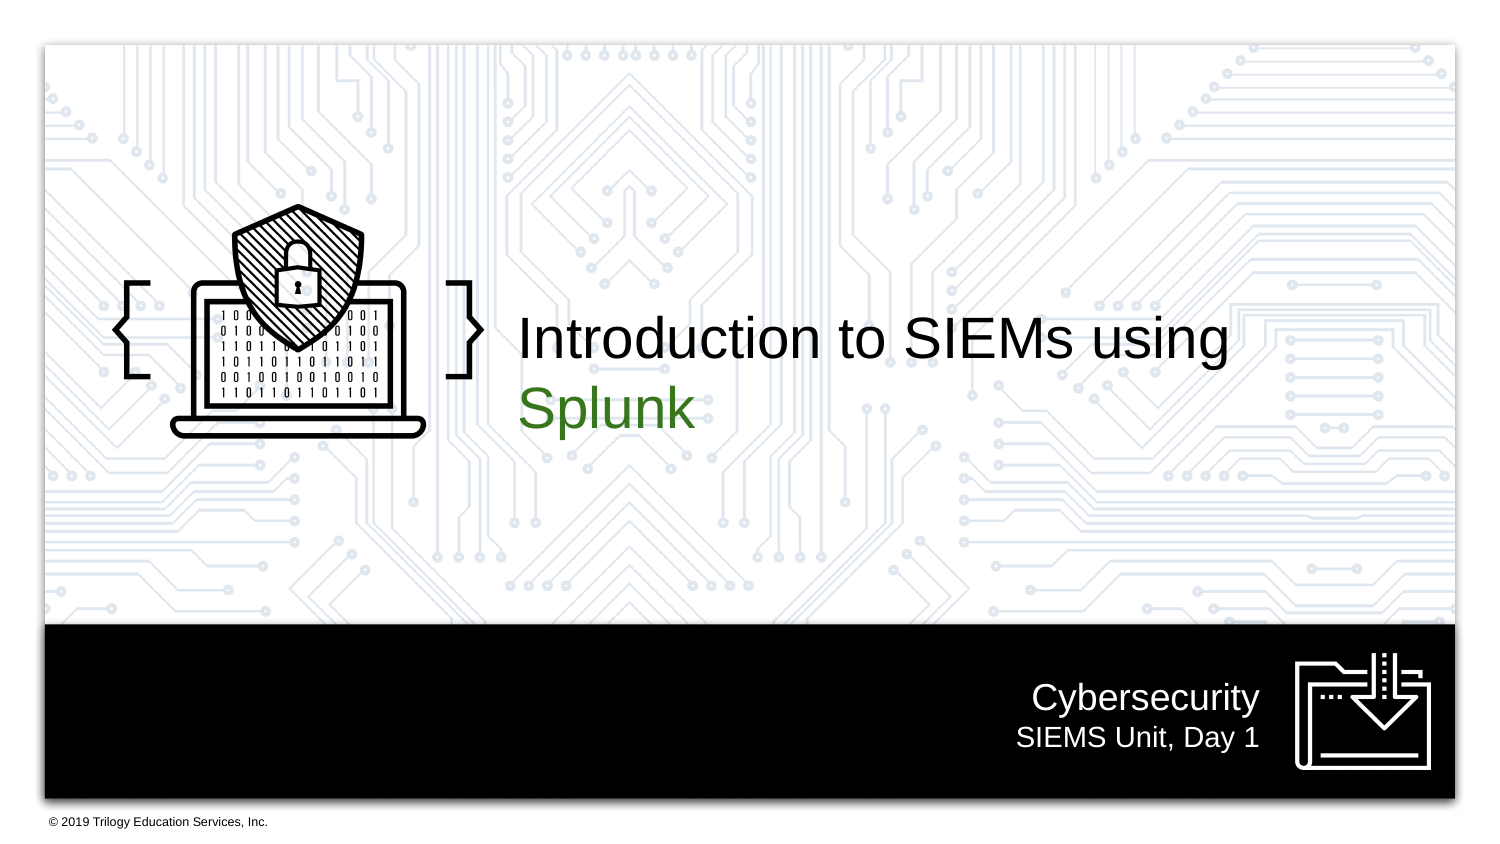

Introduction to SIEMs using Splunk
# SIEMS Unit, Day 1